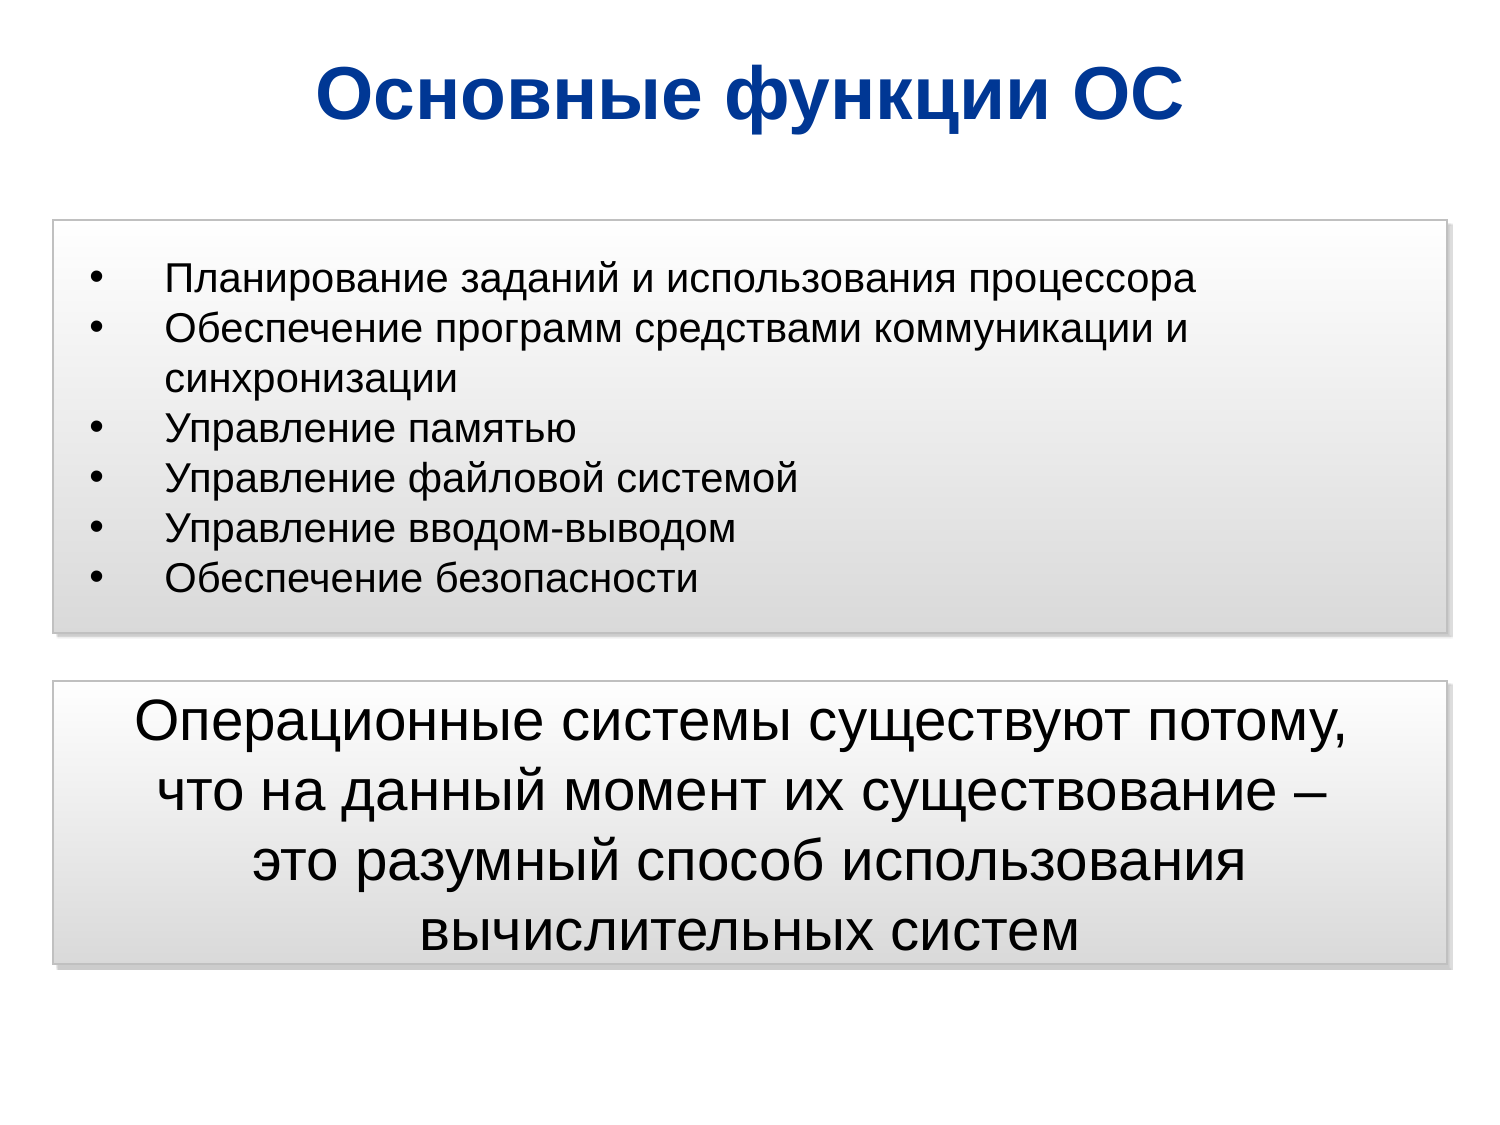

Основные функции ОС

Планирование заданий и использования процессора
Обеспечение программ средствами коммуникации и синхронизации
Управление памятью
Управление файловой системой
Управление вводом-выводом
Обеспечение безопасности

Операционные системы существуют потому,
что на данный момент их существование –
это разумный способ использования вычислительных систем